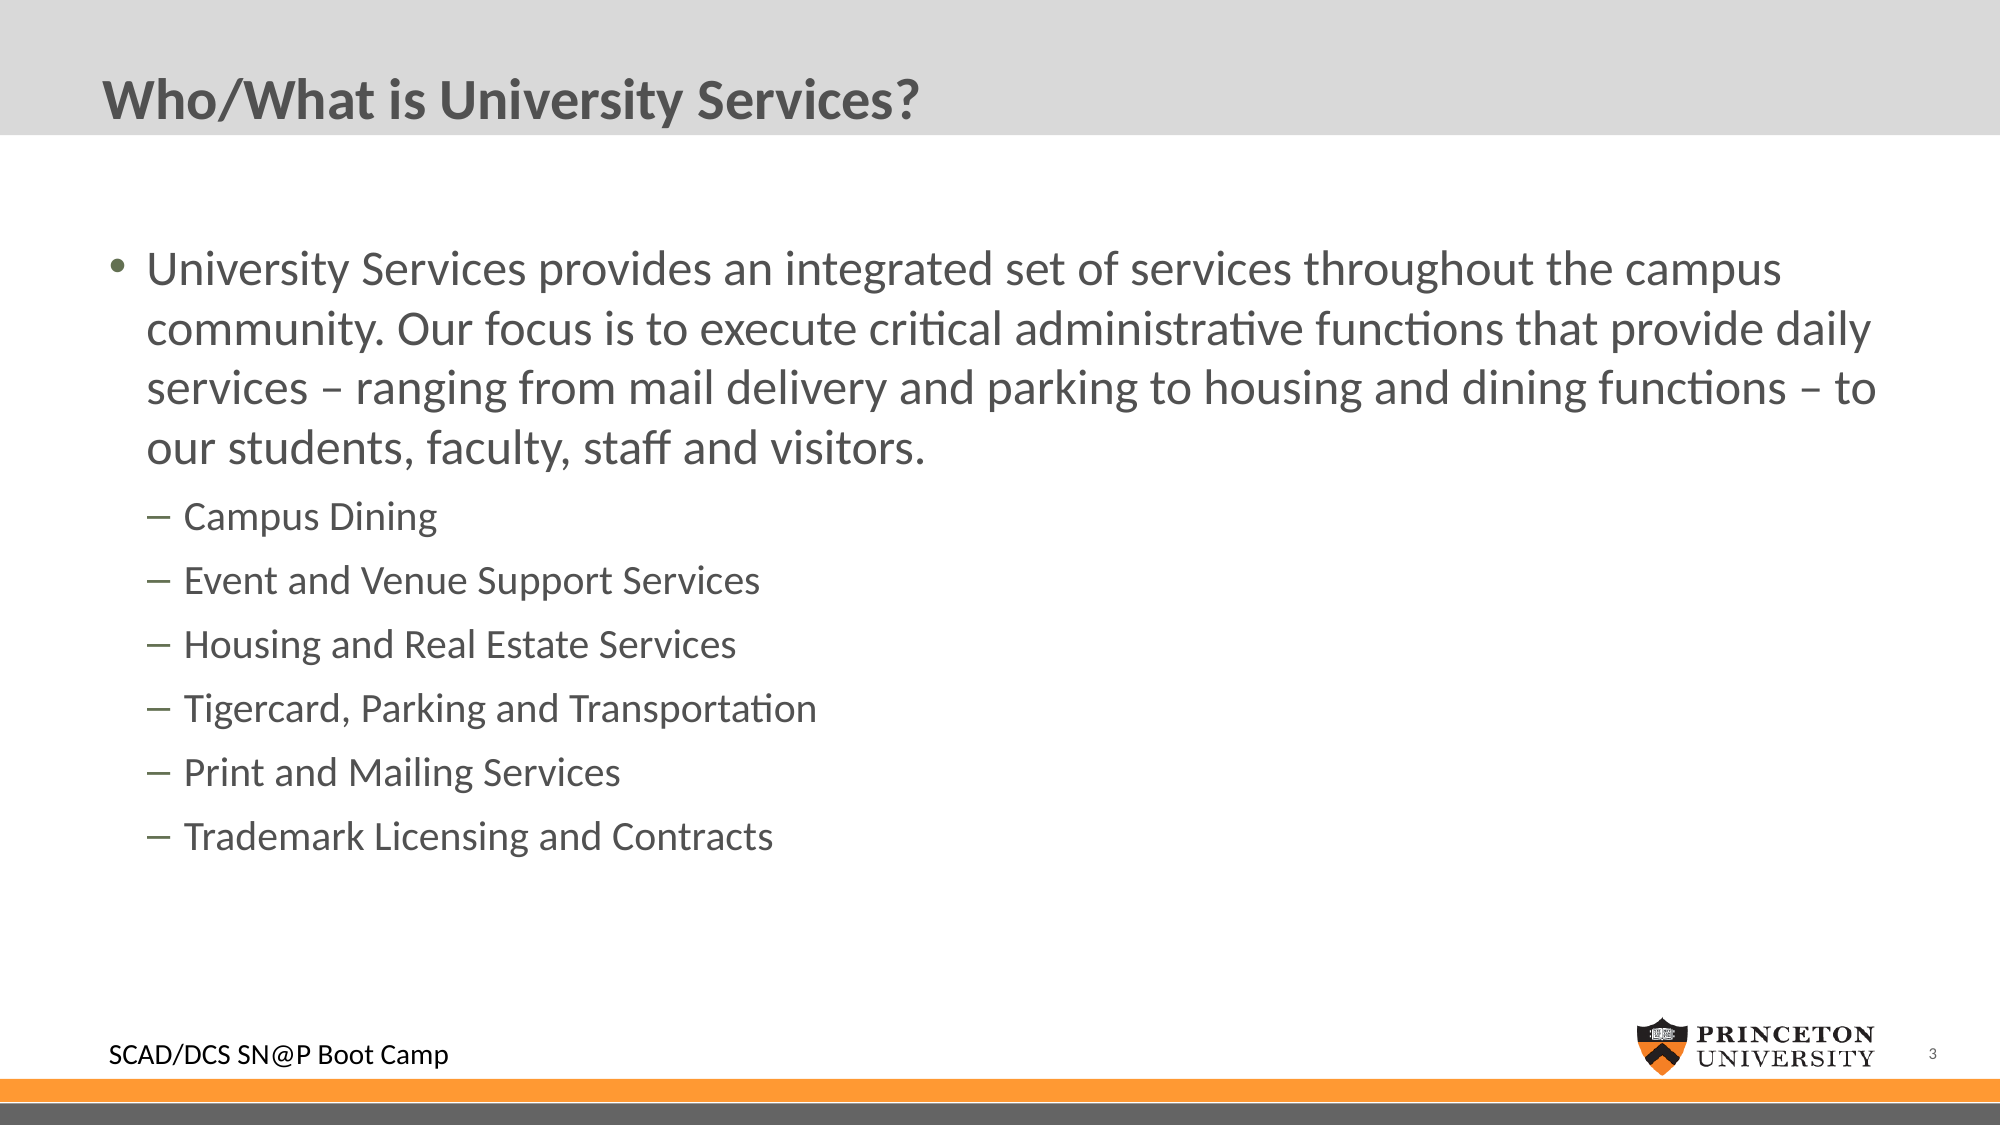

# Who/What is University Services?
University Services provides an integrated set of services throughout the campus community. Our focus is to execute critical administrative functions that provide daily services – ranging from mail delivery and parking to housing and dining functions – to our students, faculty, staff and visitors.
Campus Dining
Event and Venue Support Services
Housing and Real Estate Services
Tigercard, Parking and Transportation
Print and Mailing Services
Trademark Licensing and Contracts